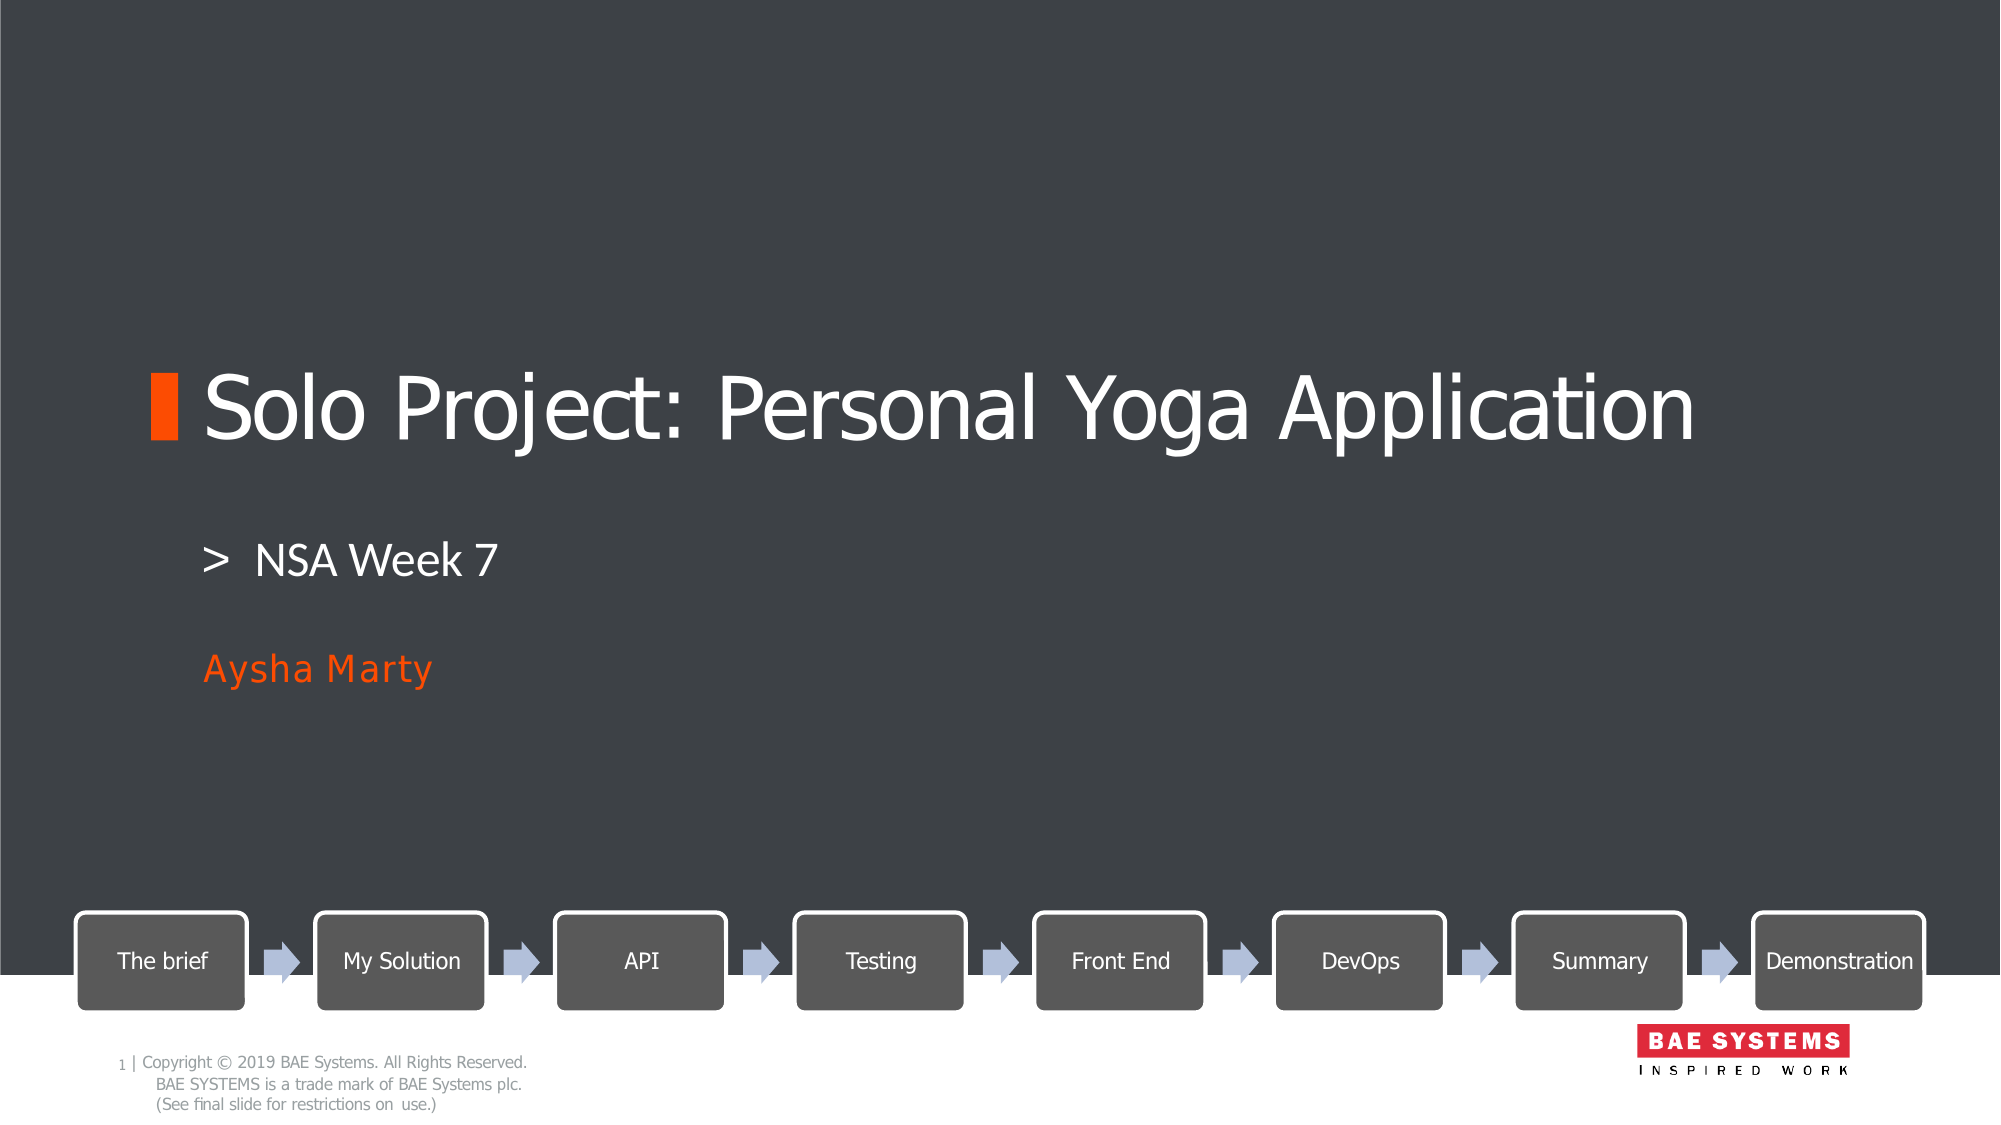

# Solo Project: Personal Yoga Application

˃   NSA Week 7

Aysha Marty
The brief

My Solution

API

Testing

Front End

DevOps

Summary

Demonstration

1 | Copyright © 2019 BAE Systems. All Rights Reserved.  BAE SYSTEMS is a trade mark of BAE Systems plc.  (See final slide for restrictions on use.)